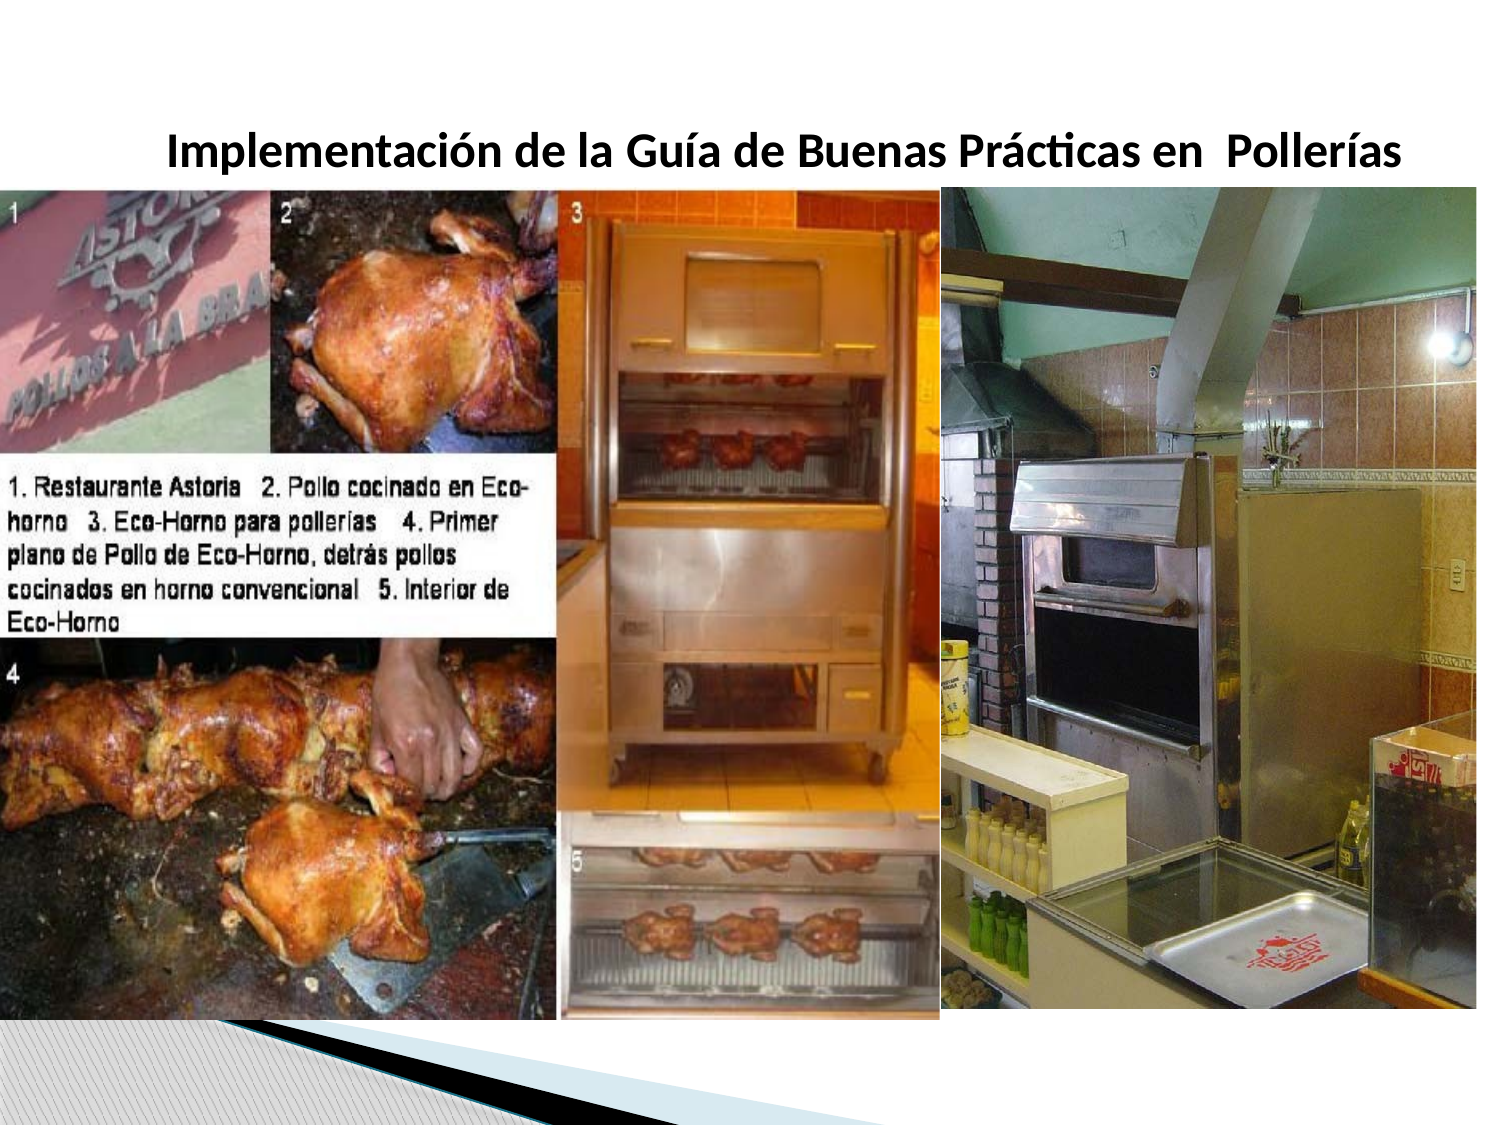

# Implementación de la Guía de Buenas Prácticas en  Pollerías